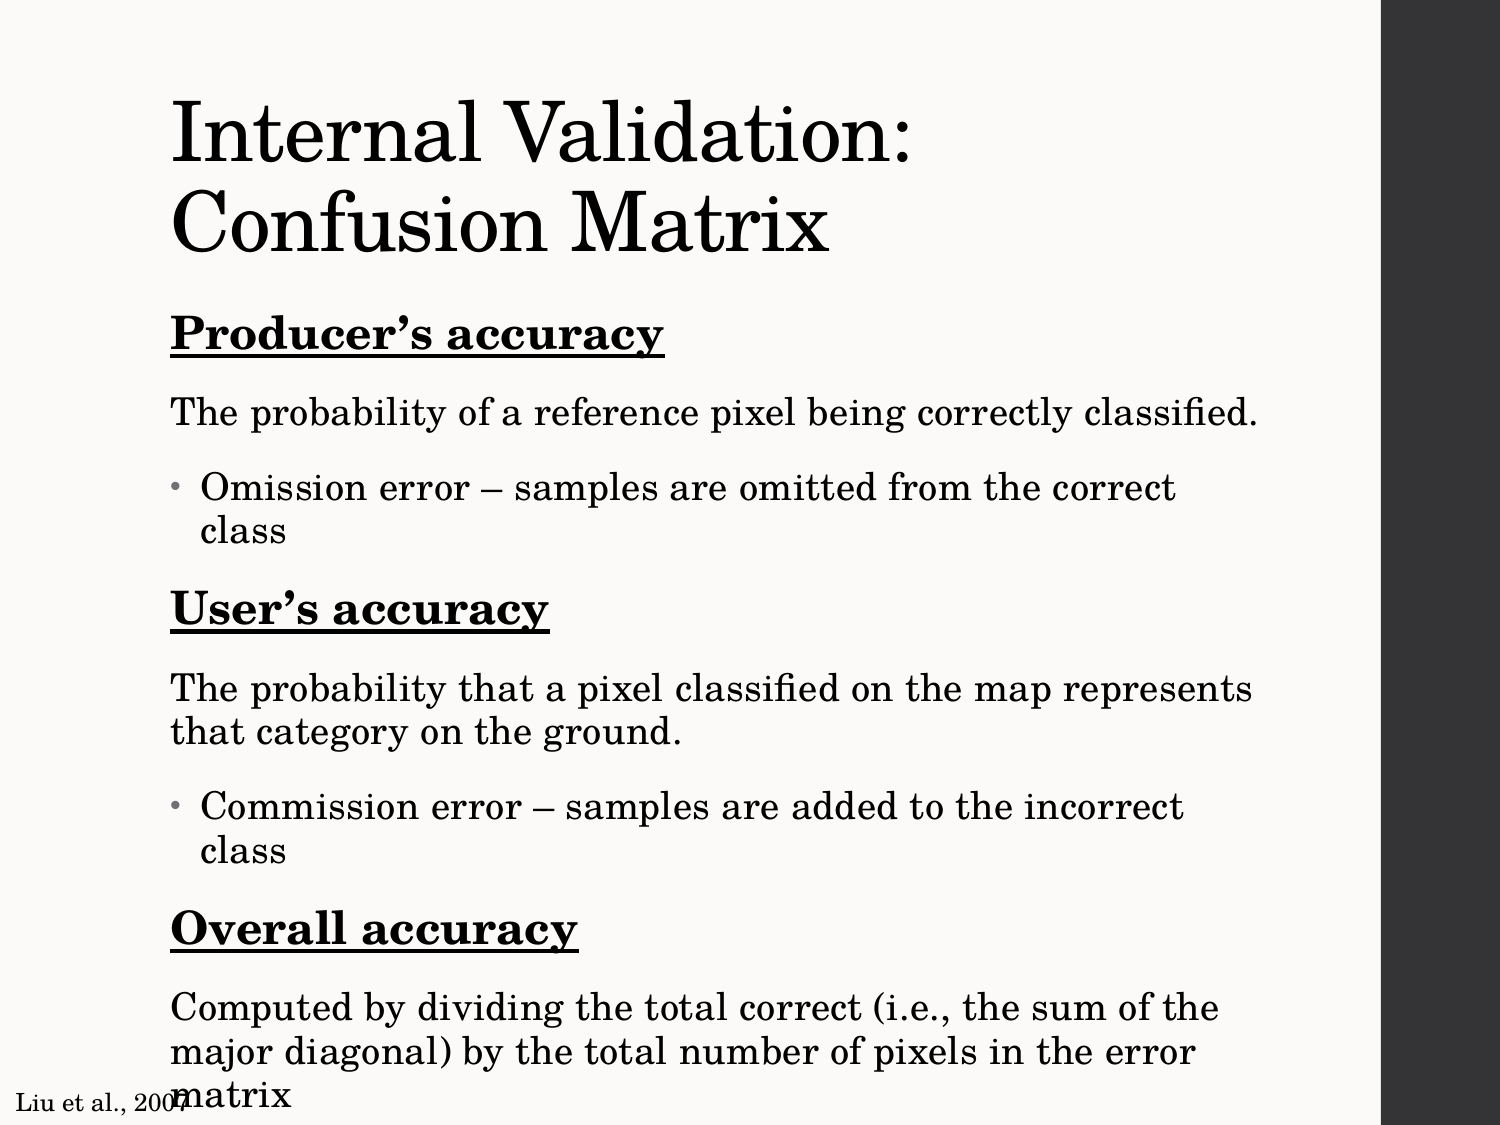

# Internal Validation: Confusion Matrix
Producer’s accuracy
The probability of a reference pixel being correctly classified.
Omission error – samples are omitted from the correct class
User’s accuracy
The probability that a pixel classified on the map represents that category on the ground.
Commission error – samples are added to the incorrect class
Overall accuracy
Computed by dividing the total correct (i.e., the sum of the major diagonal) by the total number of pixels in the error matrix

Liu et al., 2007